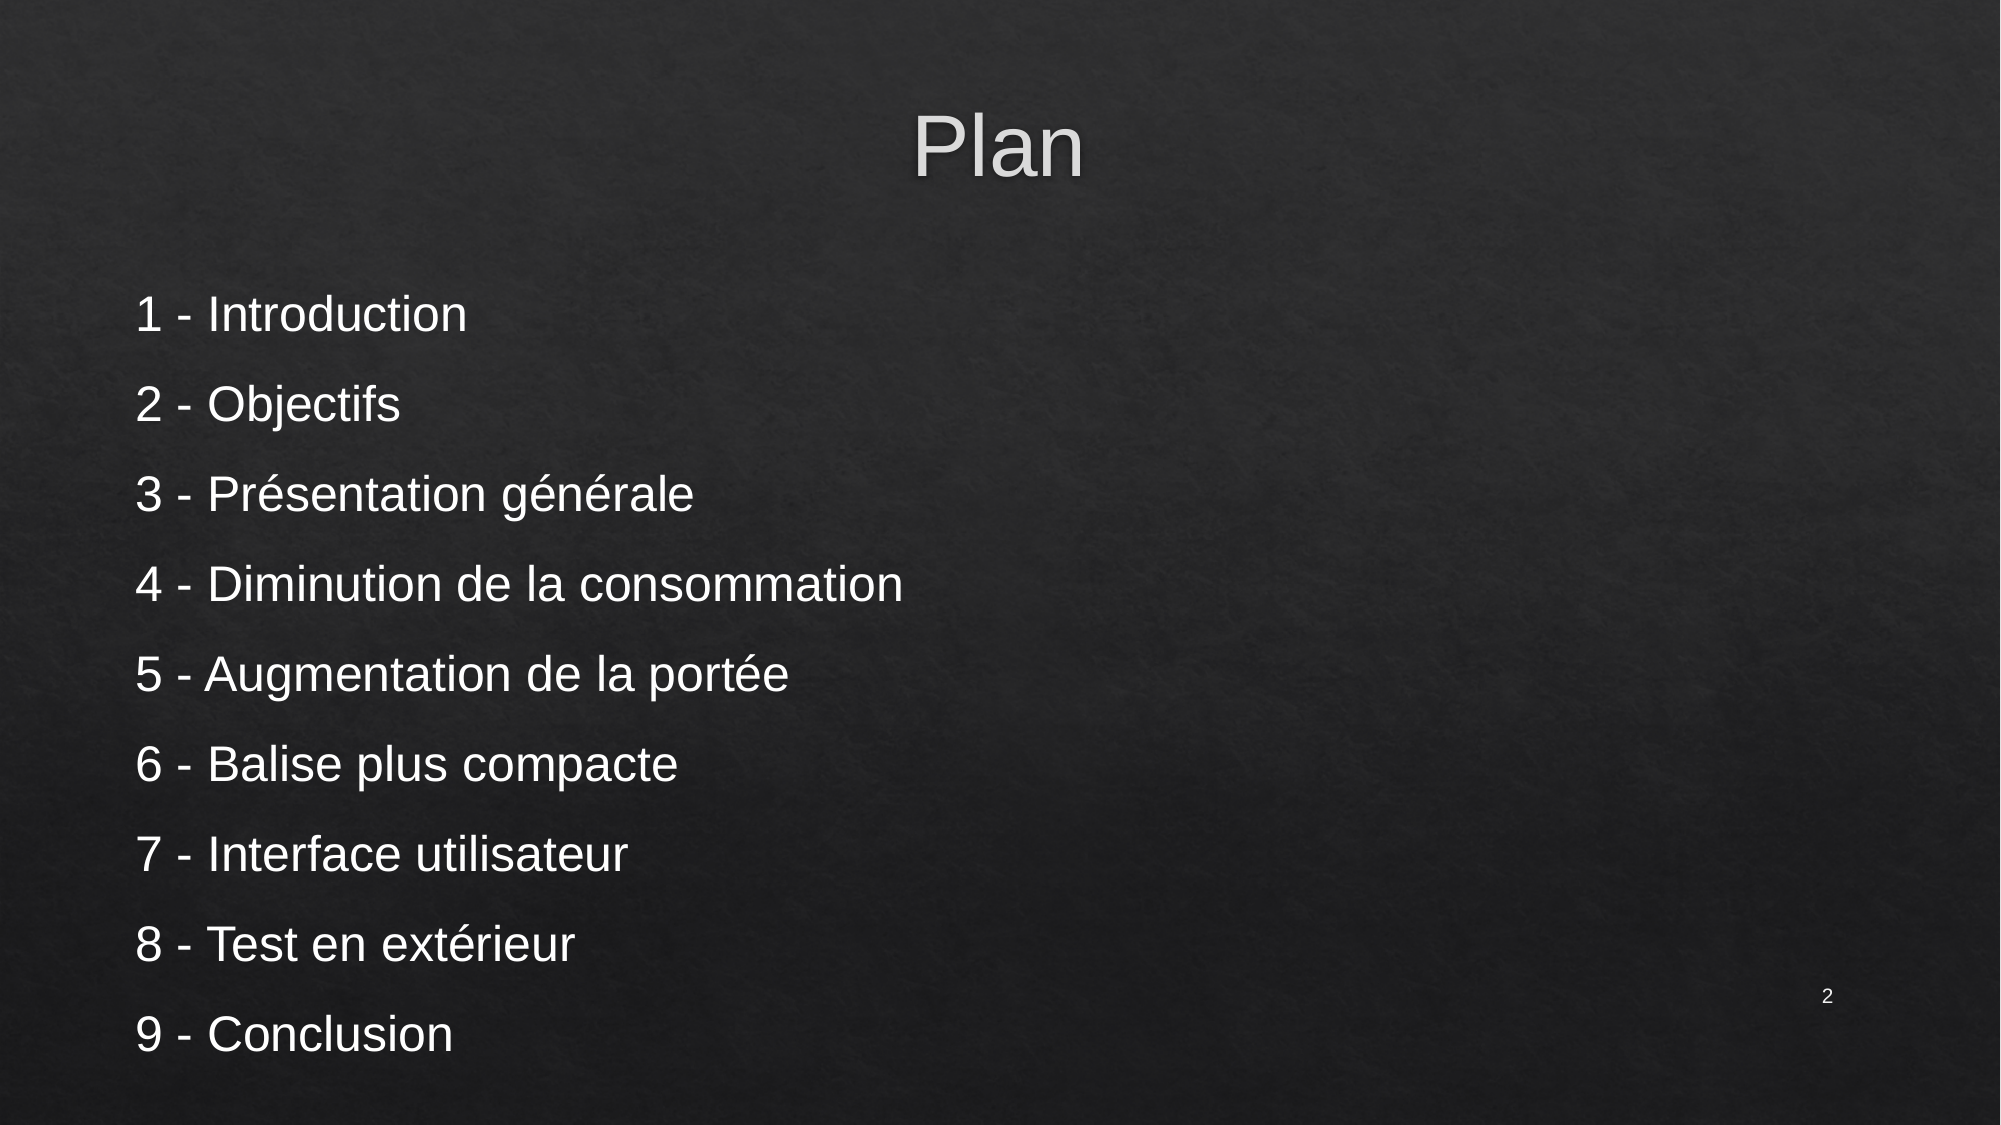

# Plan
1 - Introduction
2 - Objectifs
3 - Présentation générale
4 - Diminution de la consommation
5 - Augmentation de la portée
6 - Balise plus compacte
7 - Interface utilisateur
8 - Test en extérieur
9 - Conclusion

2